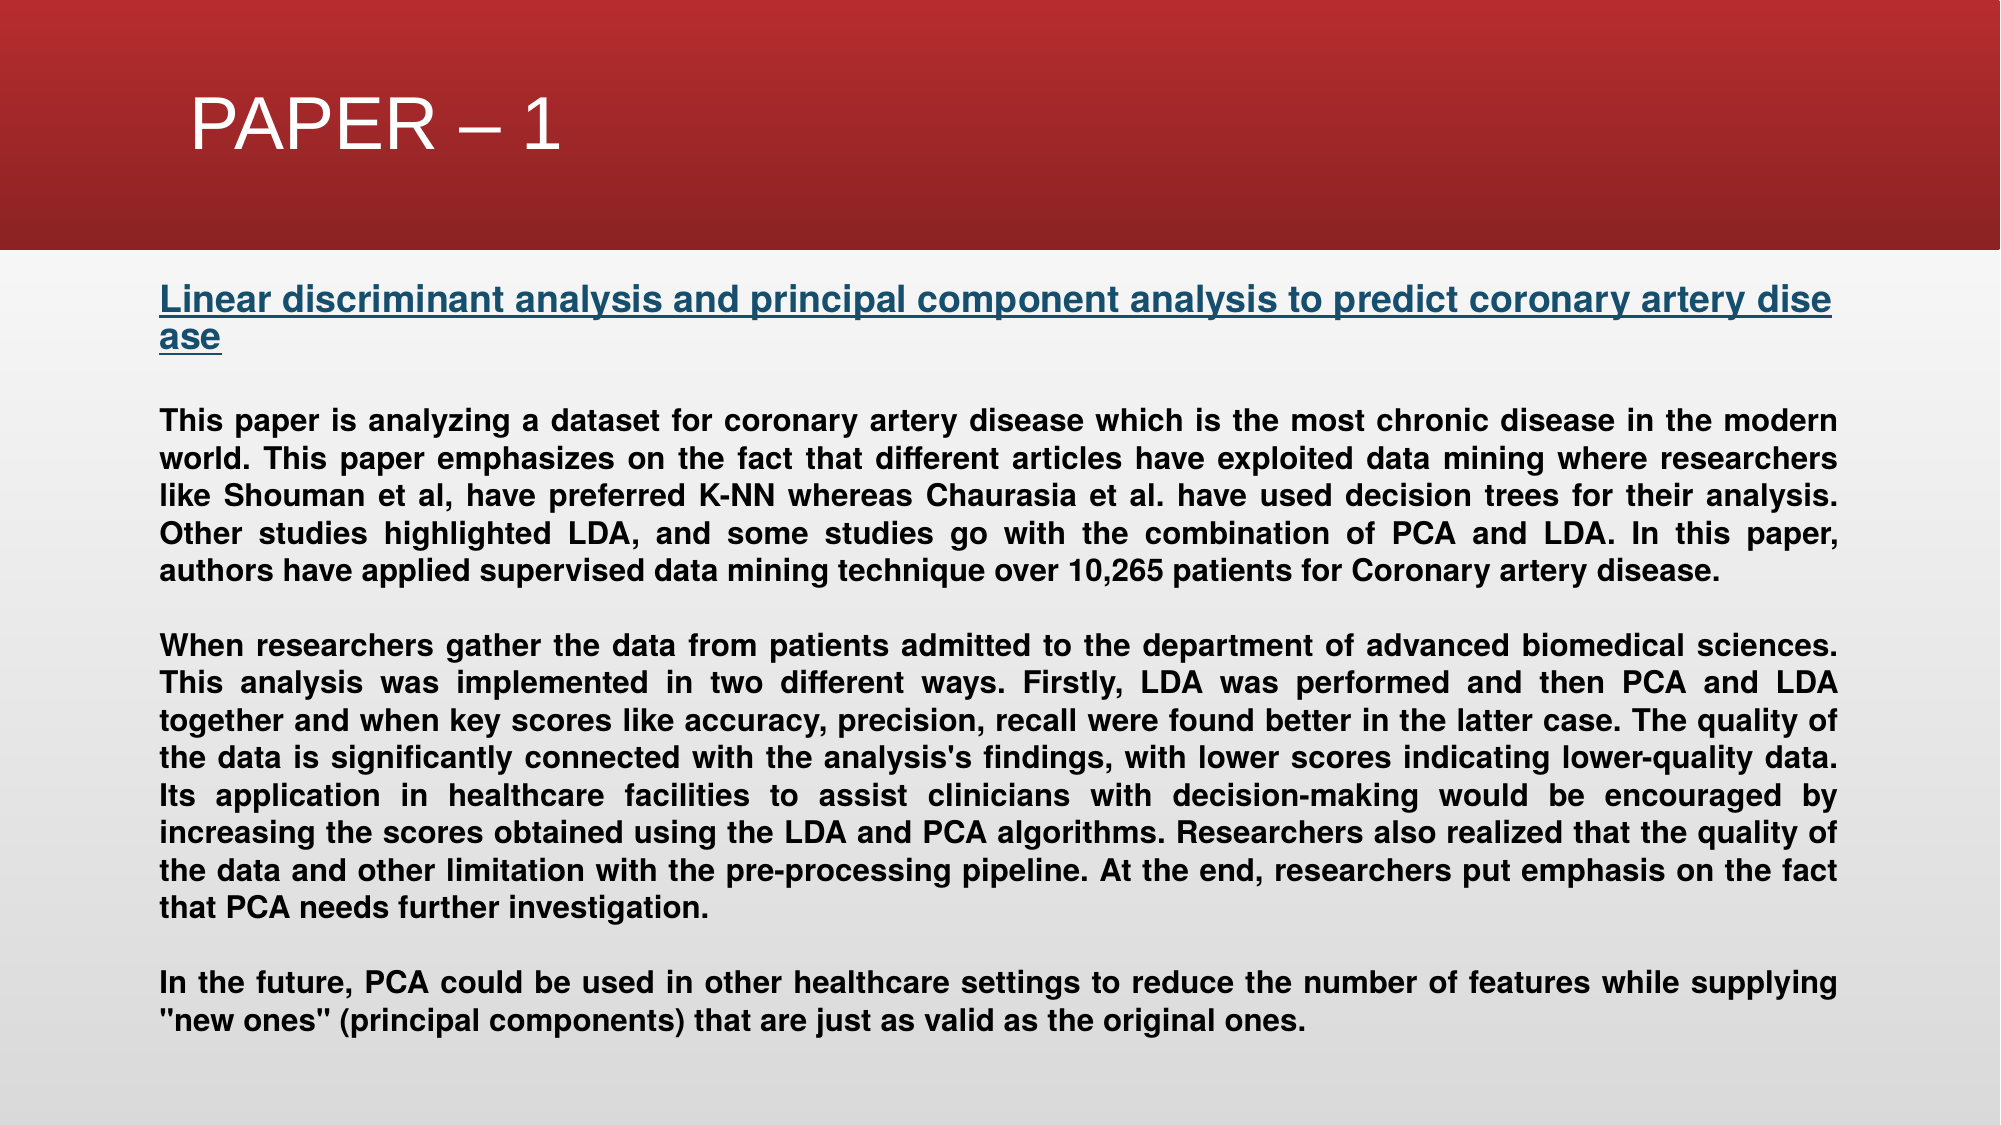

# PAPER – 1
Linear discriminant analysis and principal component analysis to predict coronary artery disease

This paper is analyzing a dataset for coronary artery disease which is the most chronic disease in the modern world. This paper emphasizes on the fact that different articles have exploited data mining where researchers like Shouman et al, have preferred K-NN whereas Chaurasia et al. have used decision trees for their analysis. Other studies highlighted LDA, and some studies go with the combination of PCA and LDA. In this paper, authors have applied supervised data mining technique over 10,265 patients for Coronary artery disease.

When researchers gather the data from patients admitted to the department of advanced biomedical sciences. This analysis was implemented in two different ways. Firstly, LDA was performed and then PCA and LDA together and when key scores like accuracy, precision, recall were found better in the latter case. The quality of the data is significantly connected with the analysis's findings, with lower scores indicating lower-quality data. Its application in healthcare facilities to assist clinicians with decision-making would be encouraged by increasing the scores obtained using the LDA and PCA algorithms. Researchers also realized that the quality of the data and other limitation with the pre-processing pipeline. At the end, researchers put emphasis on the fact that PCA needs further investigation.

In the future, PCA could be used in other healthcare settings to reduce the number of features while supplying "new ones" (principal components) that are just as valid as the original ones.